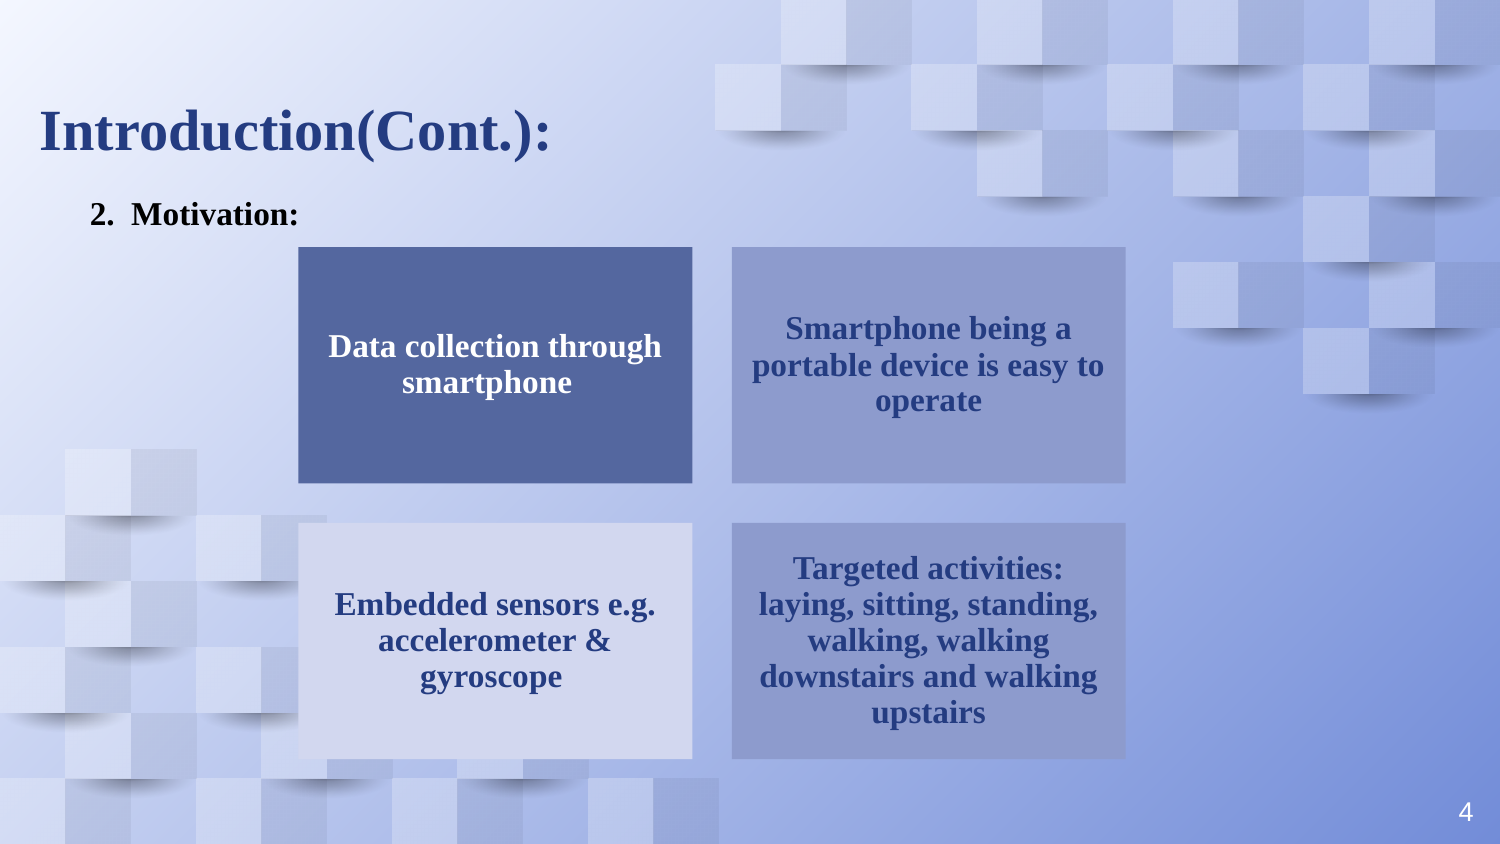

Introduction(Cont.):
2.  Motivation:

Data collection through smartphone
Smartphone being a portable device is easy to operate
Embedded sensors e.g. accelerometer & gyroscope
Targeted activities: laying, sitting, standing, walking, walking downstairs and walking upstairs
4